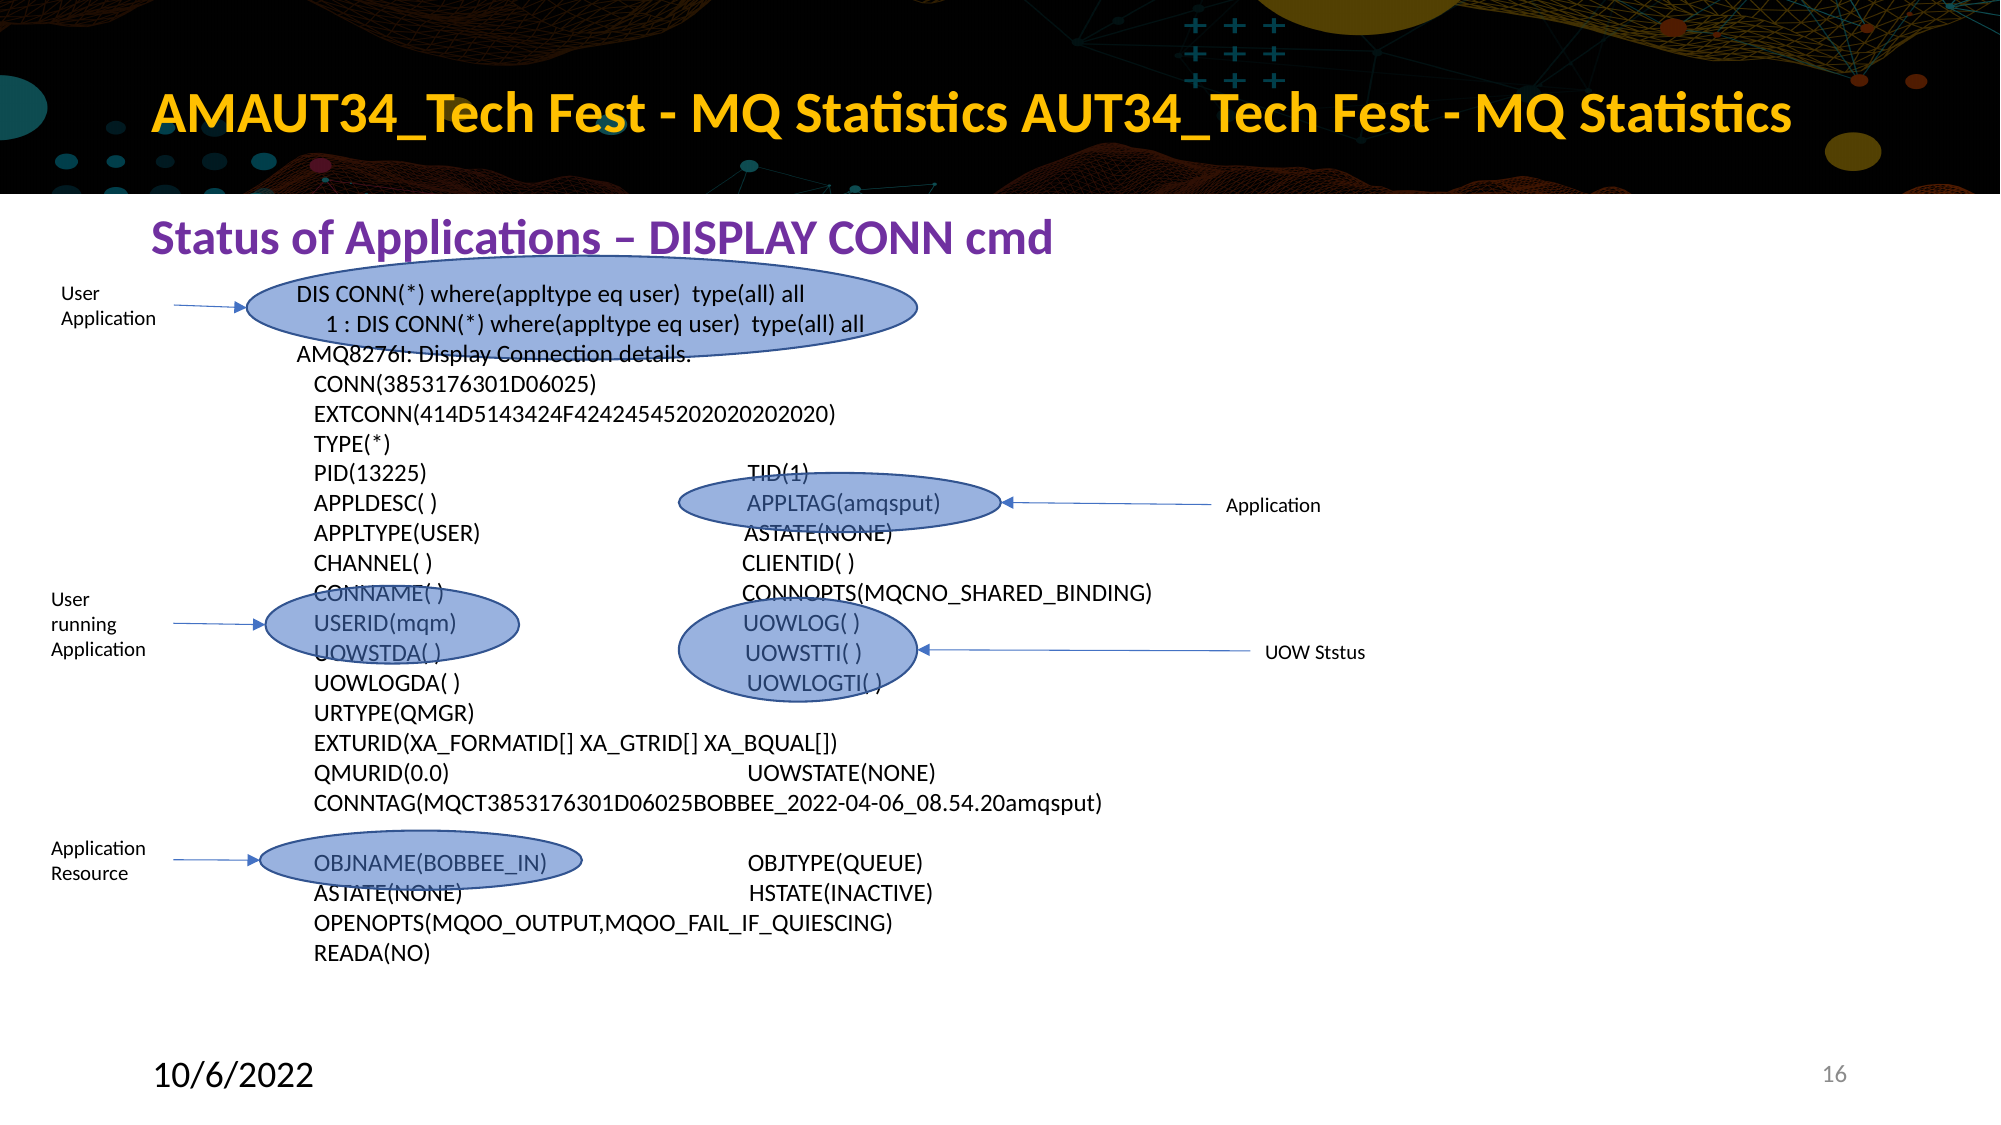

# AMAUT34_Tech Fest - MQ Statistics AUT34_Tech Fest - MQ Statistics
Status of Applications – DISPLAY CONN cmd

DIS CONN(*) where(appltype eq user)  type(all) all
     1 : DIS CONN(*) where(appltype eq user)  type(all) all
AMQ8276I: Display Connection details.
   CONN(3853176301D06025)
   EXTCONN(414D5143424F42424545202020202020)
   TYPE(*)
   PID(13225)                                                        TID(1)
   APPLDESC( )                                                      APPLTAG(amqsput)
   APPLTYPE(USER)                                              ASTATE(NONE)
   CHANNEL( )                                                      CLIENTID( )
   CONNAME( )                                                    CONNOPTS(MQCNO_SHARED_BINDING)
   USERID(mqm)                                                  UOWLOG( )
   UOWSTDA( )                                                     UOWSTTI( )
   UOWLOGDA( )                                                  UOWLOGTI( )
   URTYPE(QMGR)
   EXTURID(XA_FORMATID[] XA_GTRID[] XA_BQUAL[])
   QMURID(0.0)                                                    UOWSTATE(NONE)
   CONNTAG(MQCT3853176301D06025BOBBEE_2022-04-06_08.54.20amqsput)

   OBJNAME(BOBBEE_IN)                                   OBJTYPE(QUEUE)
   ASTATE(NONE)                                                  HSTATE(INACTIVE)
   OPENOPTS(MQOO_OUTPUT,MQOO_FAIL_IF_QUIESCING)
   READA(NO)
User Application

Application
User running Application

UOW Ststus
Application Resource

10/6/2022
16